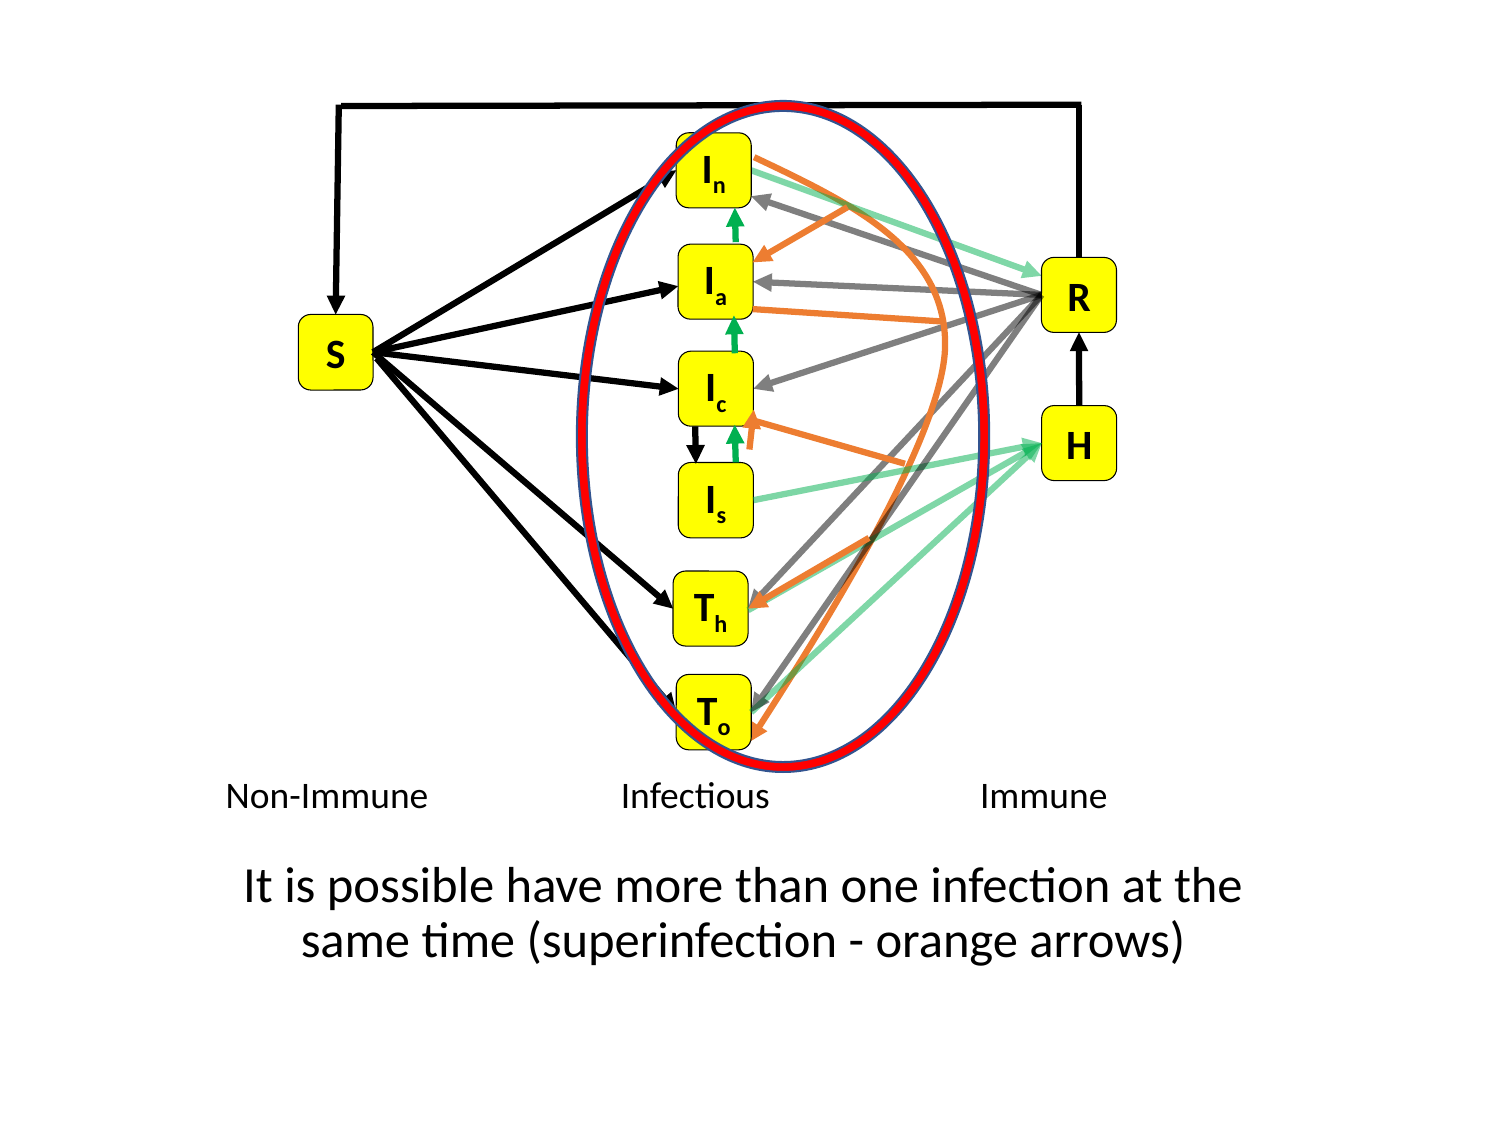

In
R
S
Ic
H
Is
To
Non-Immune
Infectious
Immune

Ia
Th
It is possible have more than one infection at the same time (superinfection - orange arrows)